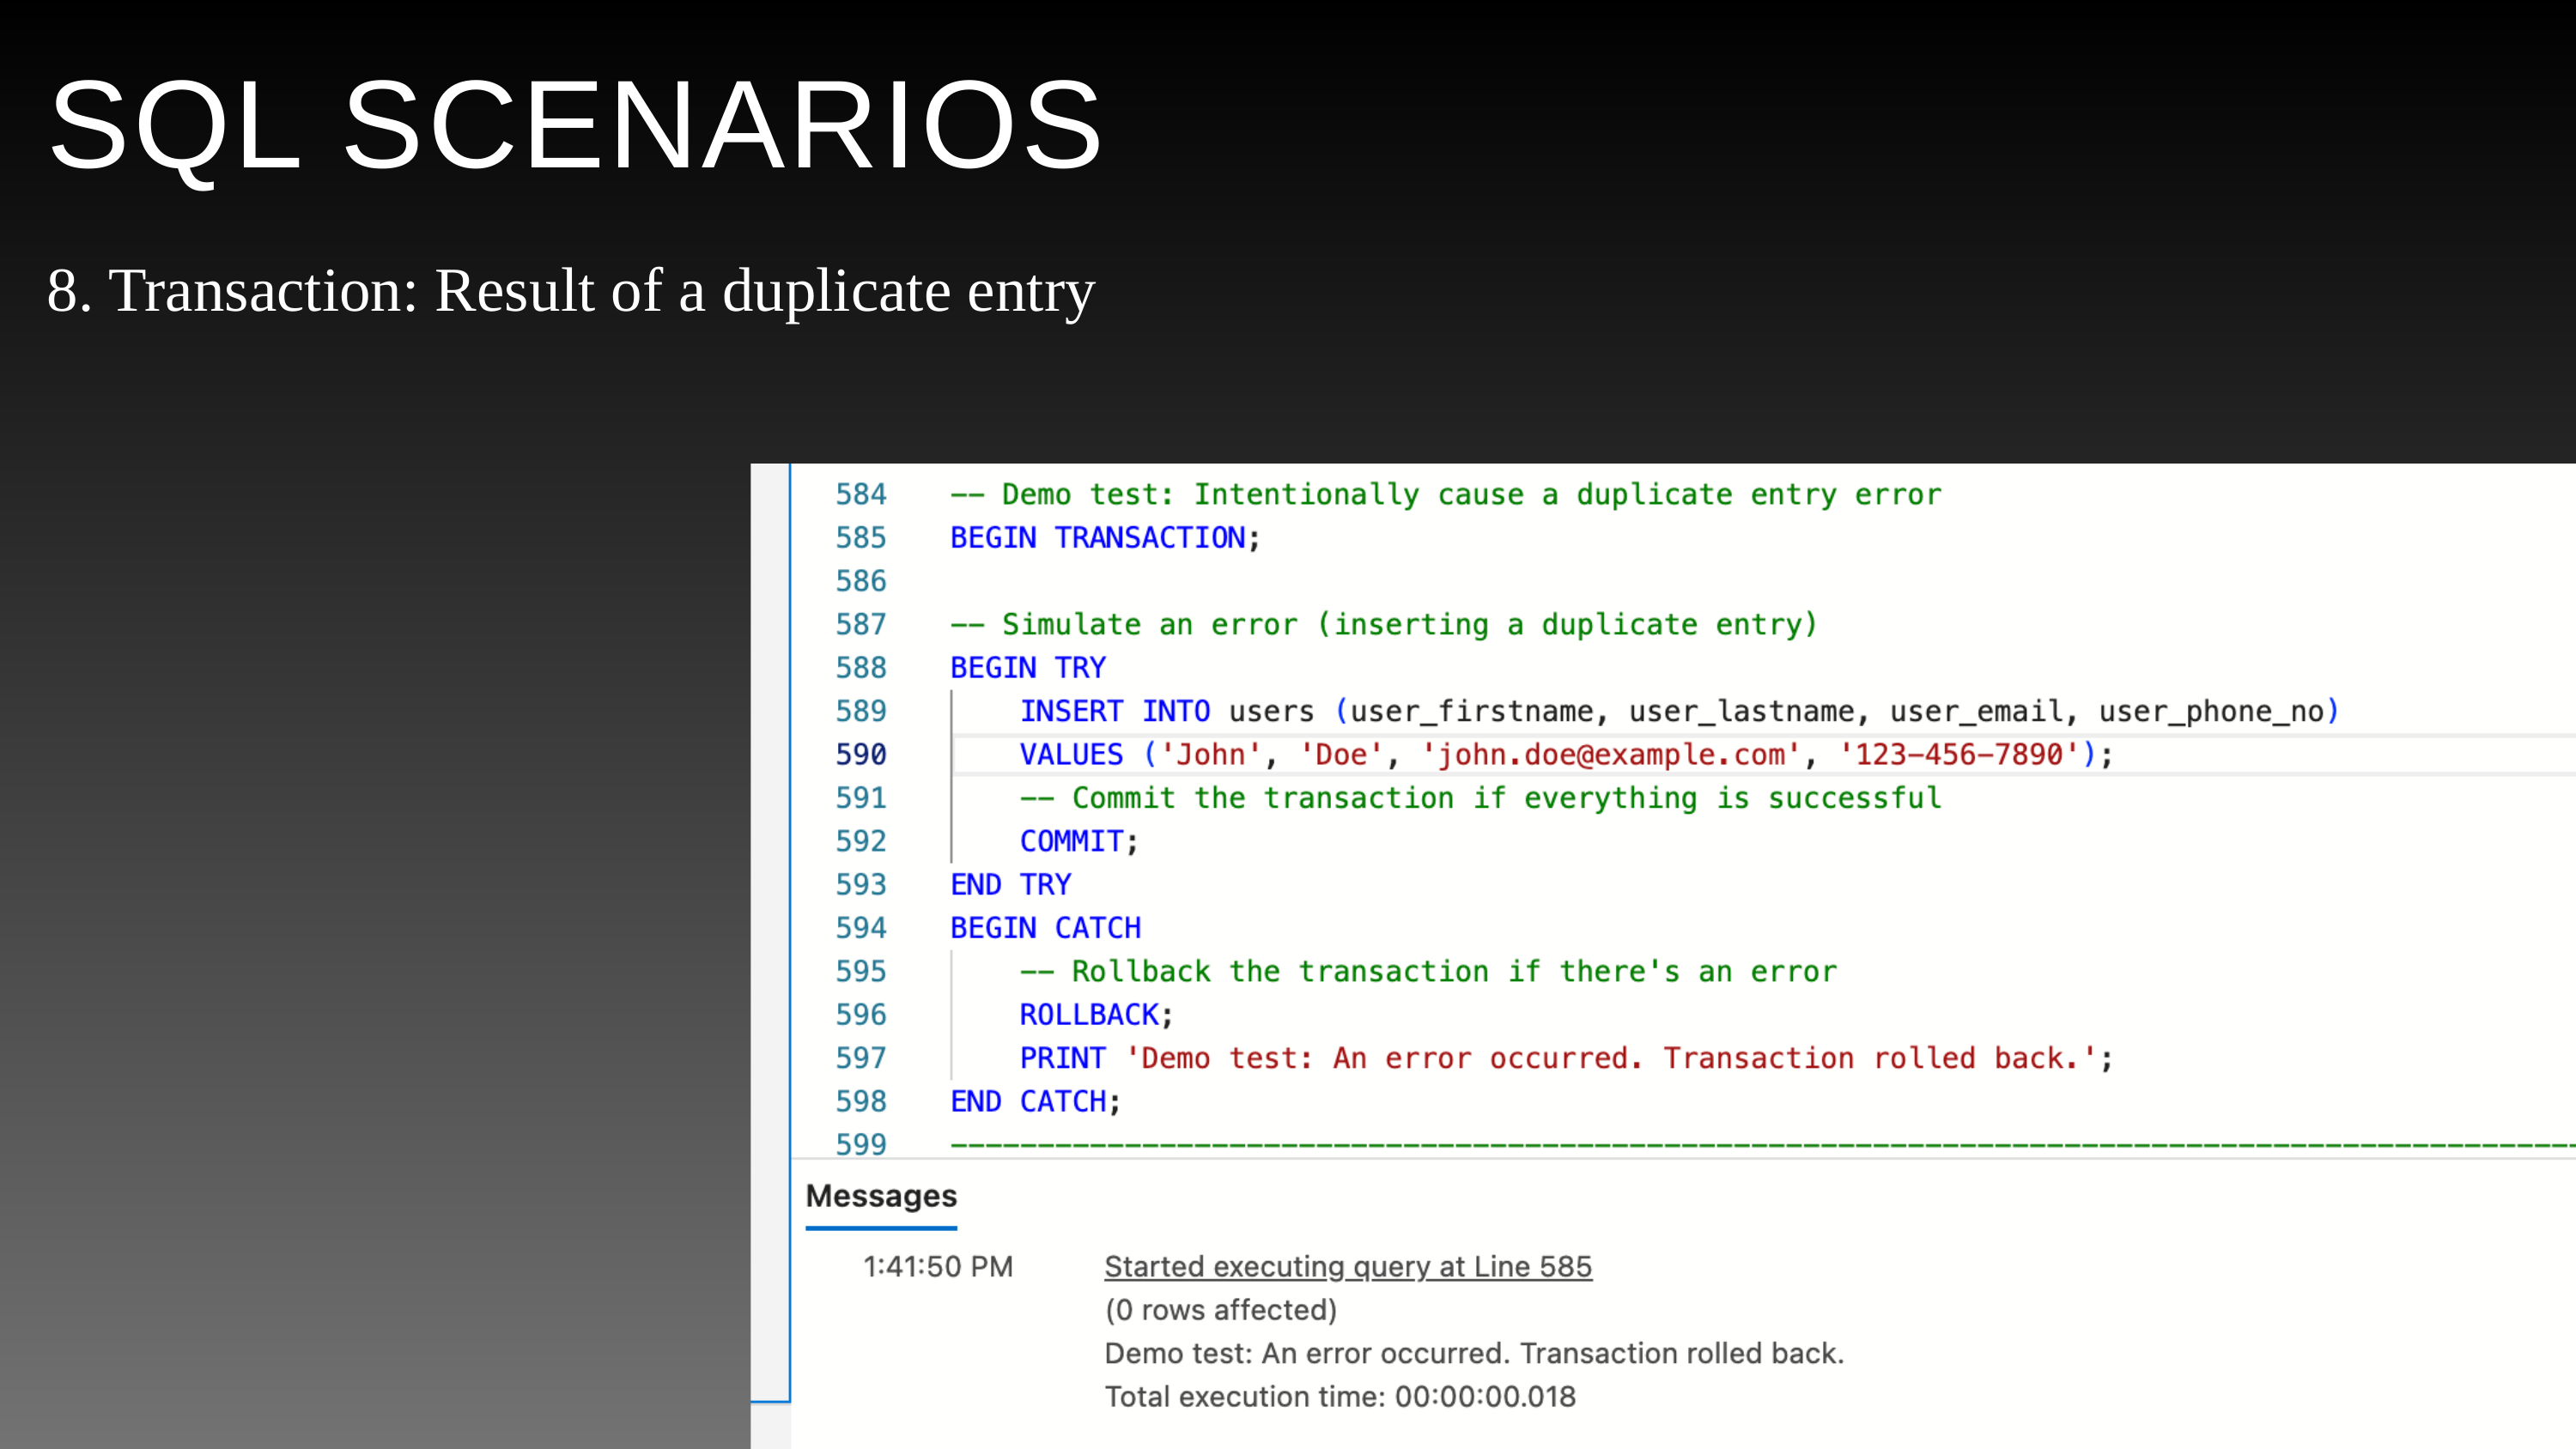

SQL SCENARIOS
8. Transaction: Result of a duplicate entry